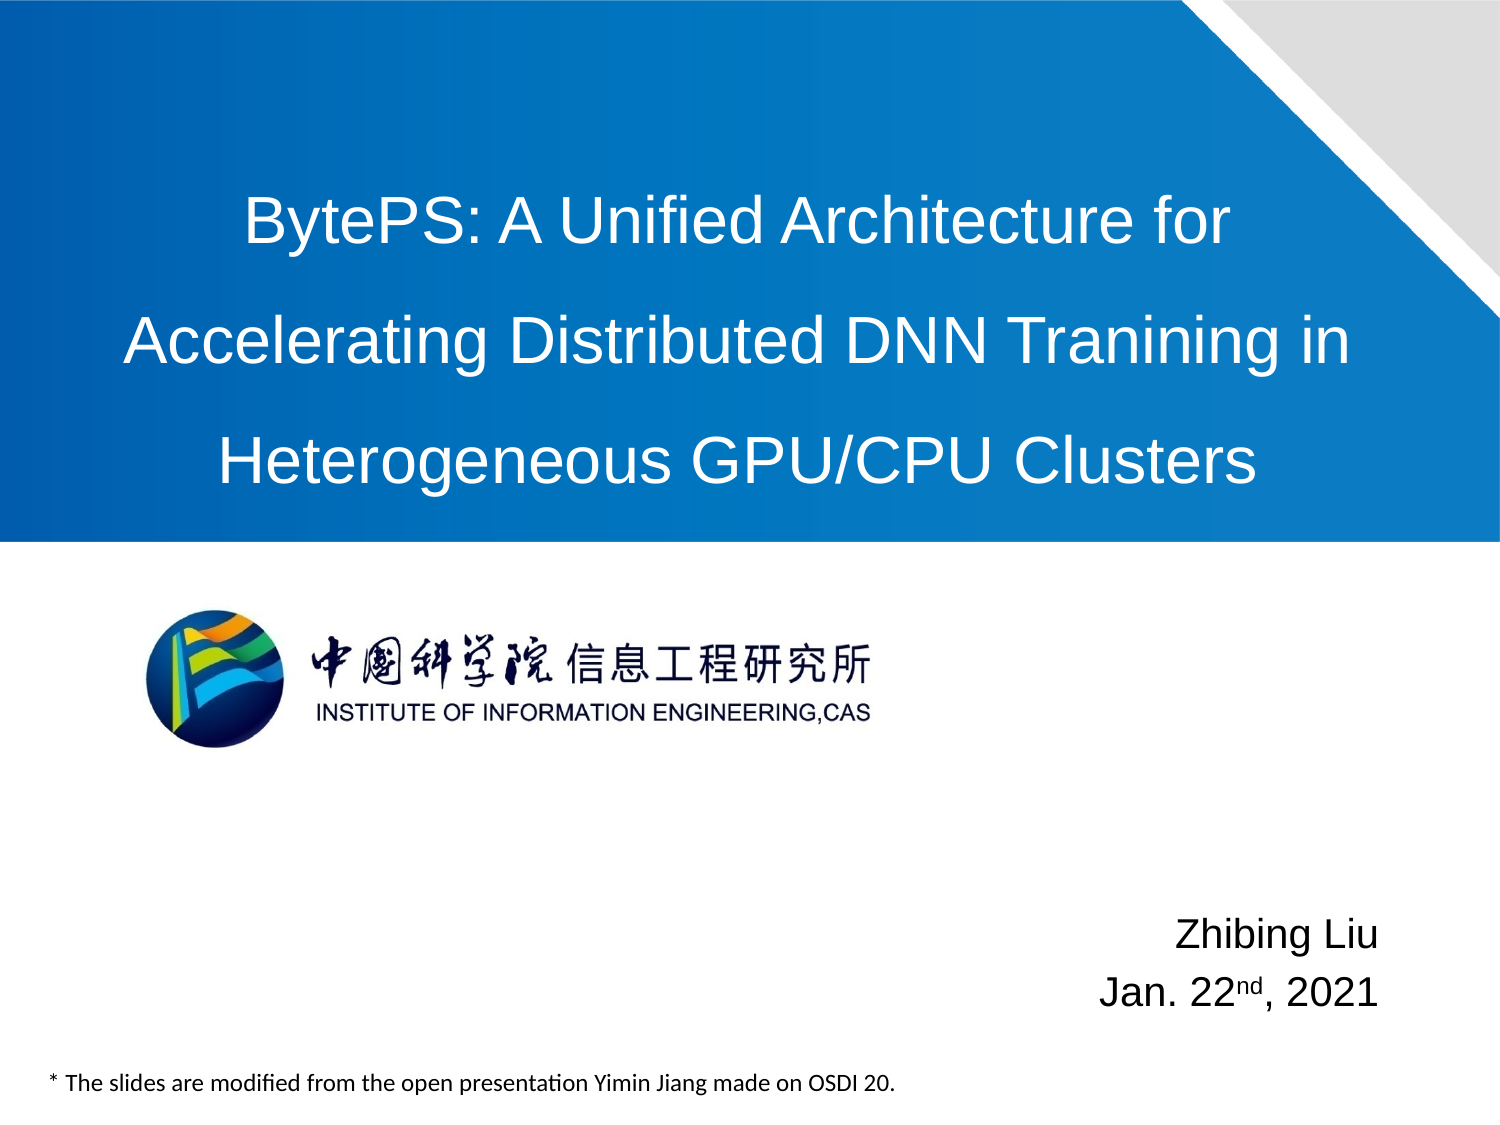

# BytePS: A Unified Architecture for Accelerating Distributed DNN Tranining in Heterogeneous GPU/CPU Clusters
Zhibing Liu
Jan. 22nd, 2021
* The slides are modified from the open presentation Yimin Jiang made on OSDI 20.